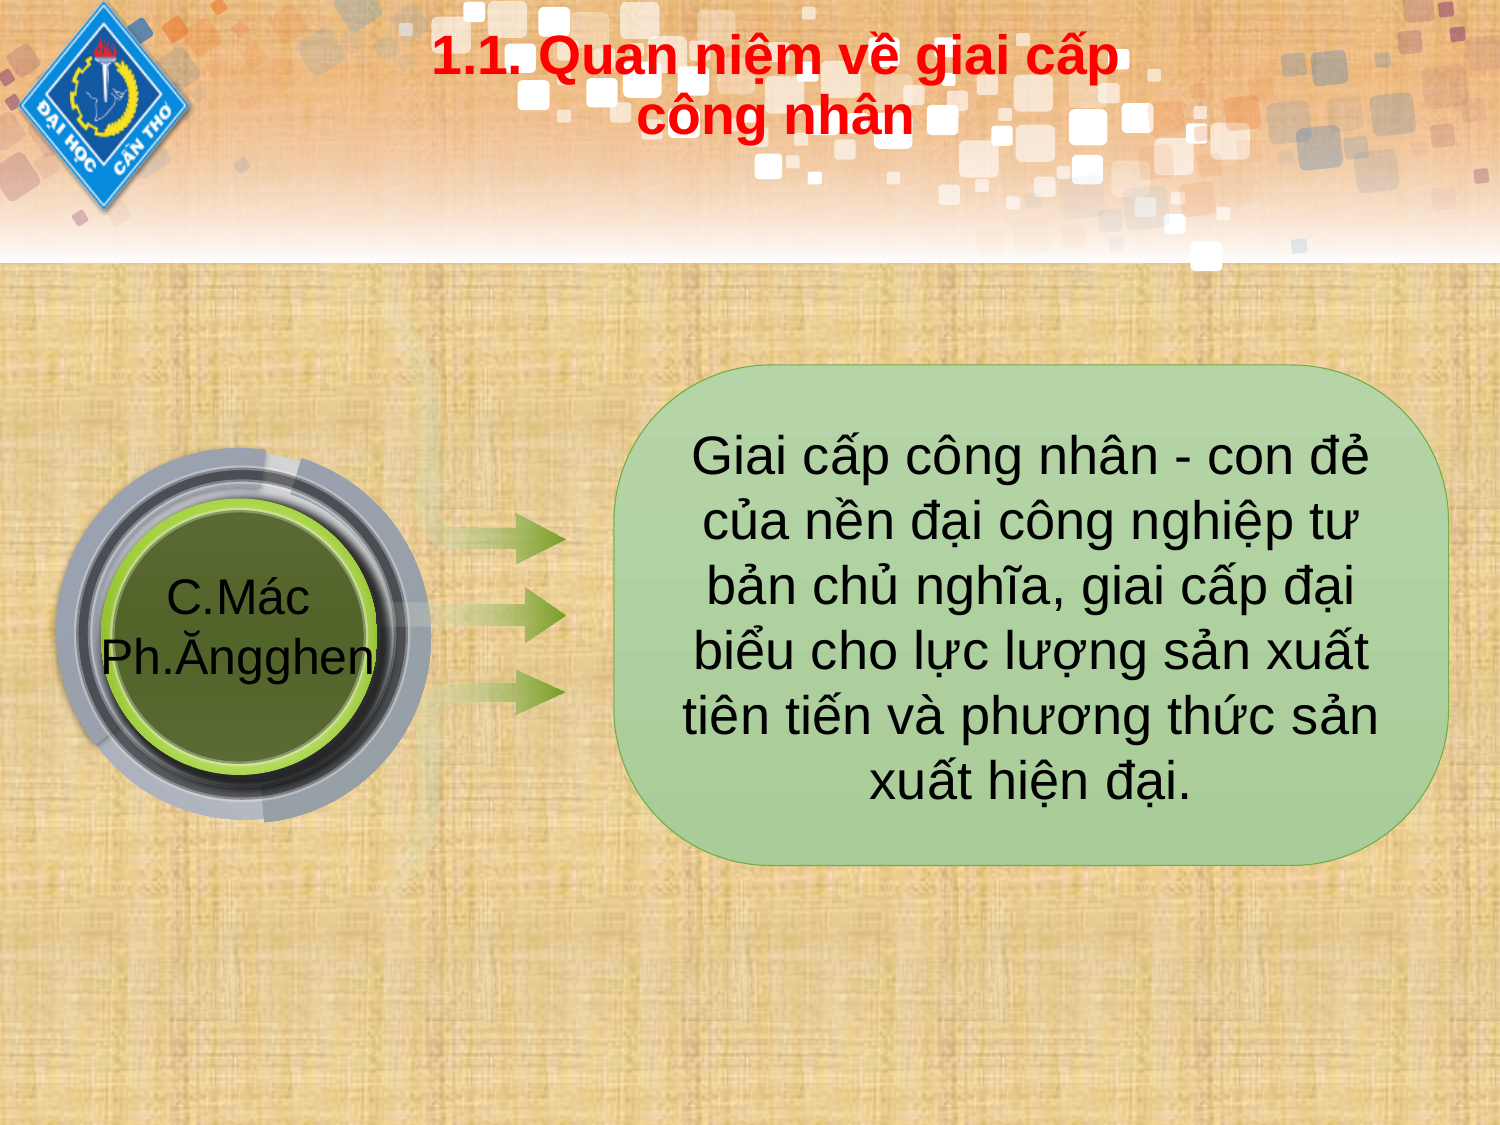

# 1.1. Quan niệm về giai cấp công nhân

Giai cấp công nhân - con đẻ của nền đại công nghiệp tư bản chủ nghĩa, giai cấp đại biểu cho lực lượng sản xuất tiên tiến và phương thức sản xuất hiện đại.

C.Mác
Ph.Ăngghen